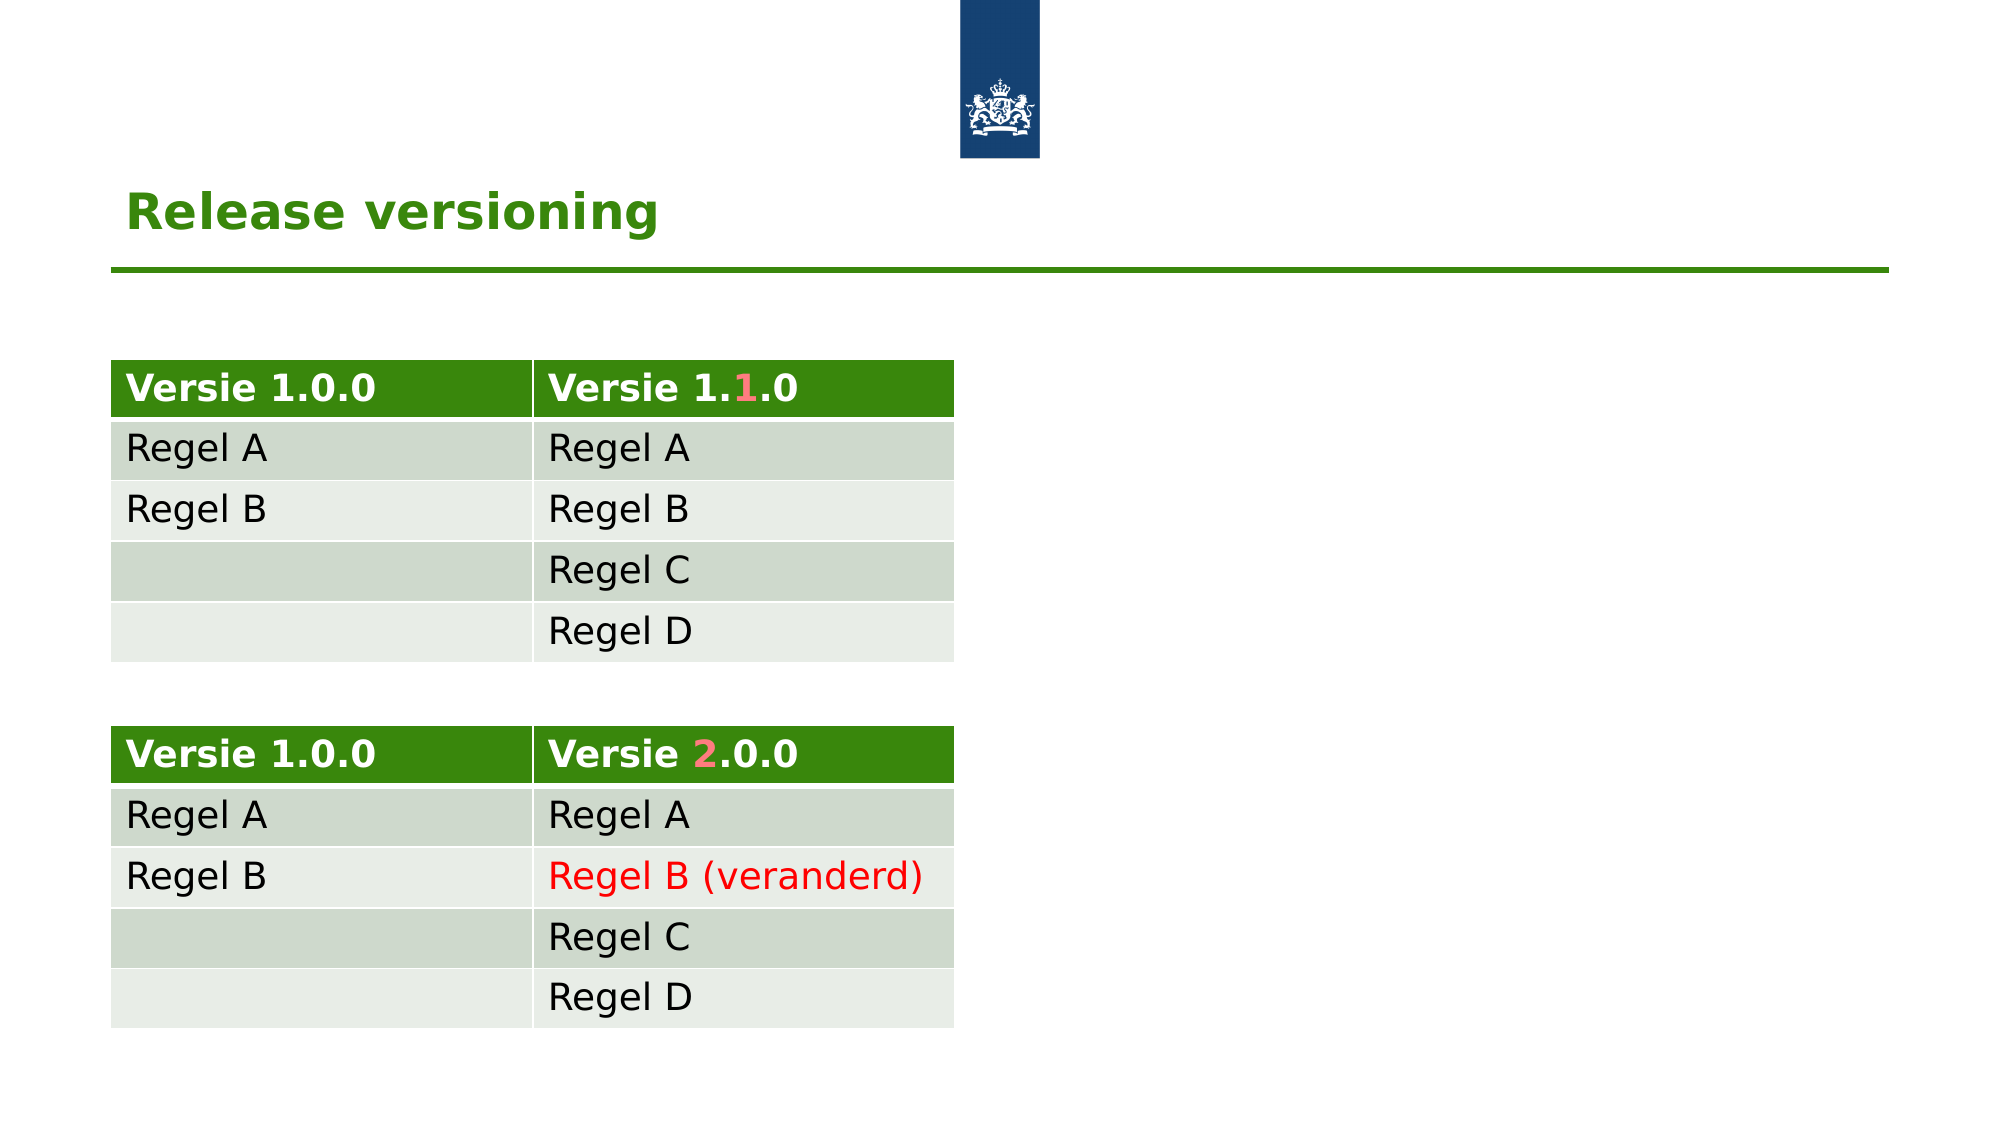

# Release versioning
| Versie 1.0.0 | Versie 1.1.0 |
| --- | --- |
| Regel A | Regel A |
| Regel B | Regel B |
|  | Regel C |
|  | Regel D |
| Versie 1.0.0 | Versie 2.0.0 |
| --- | --- |
| Regel A | Regel A |
| Regel B | Regel B (veranderd) |
|  | Regel C |
|  | Regel D |